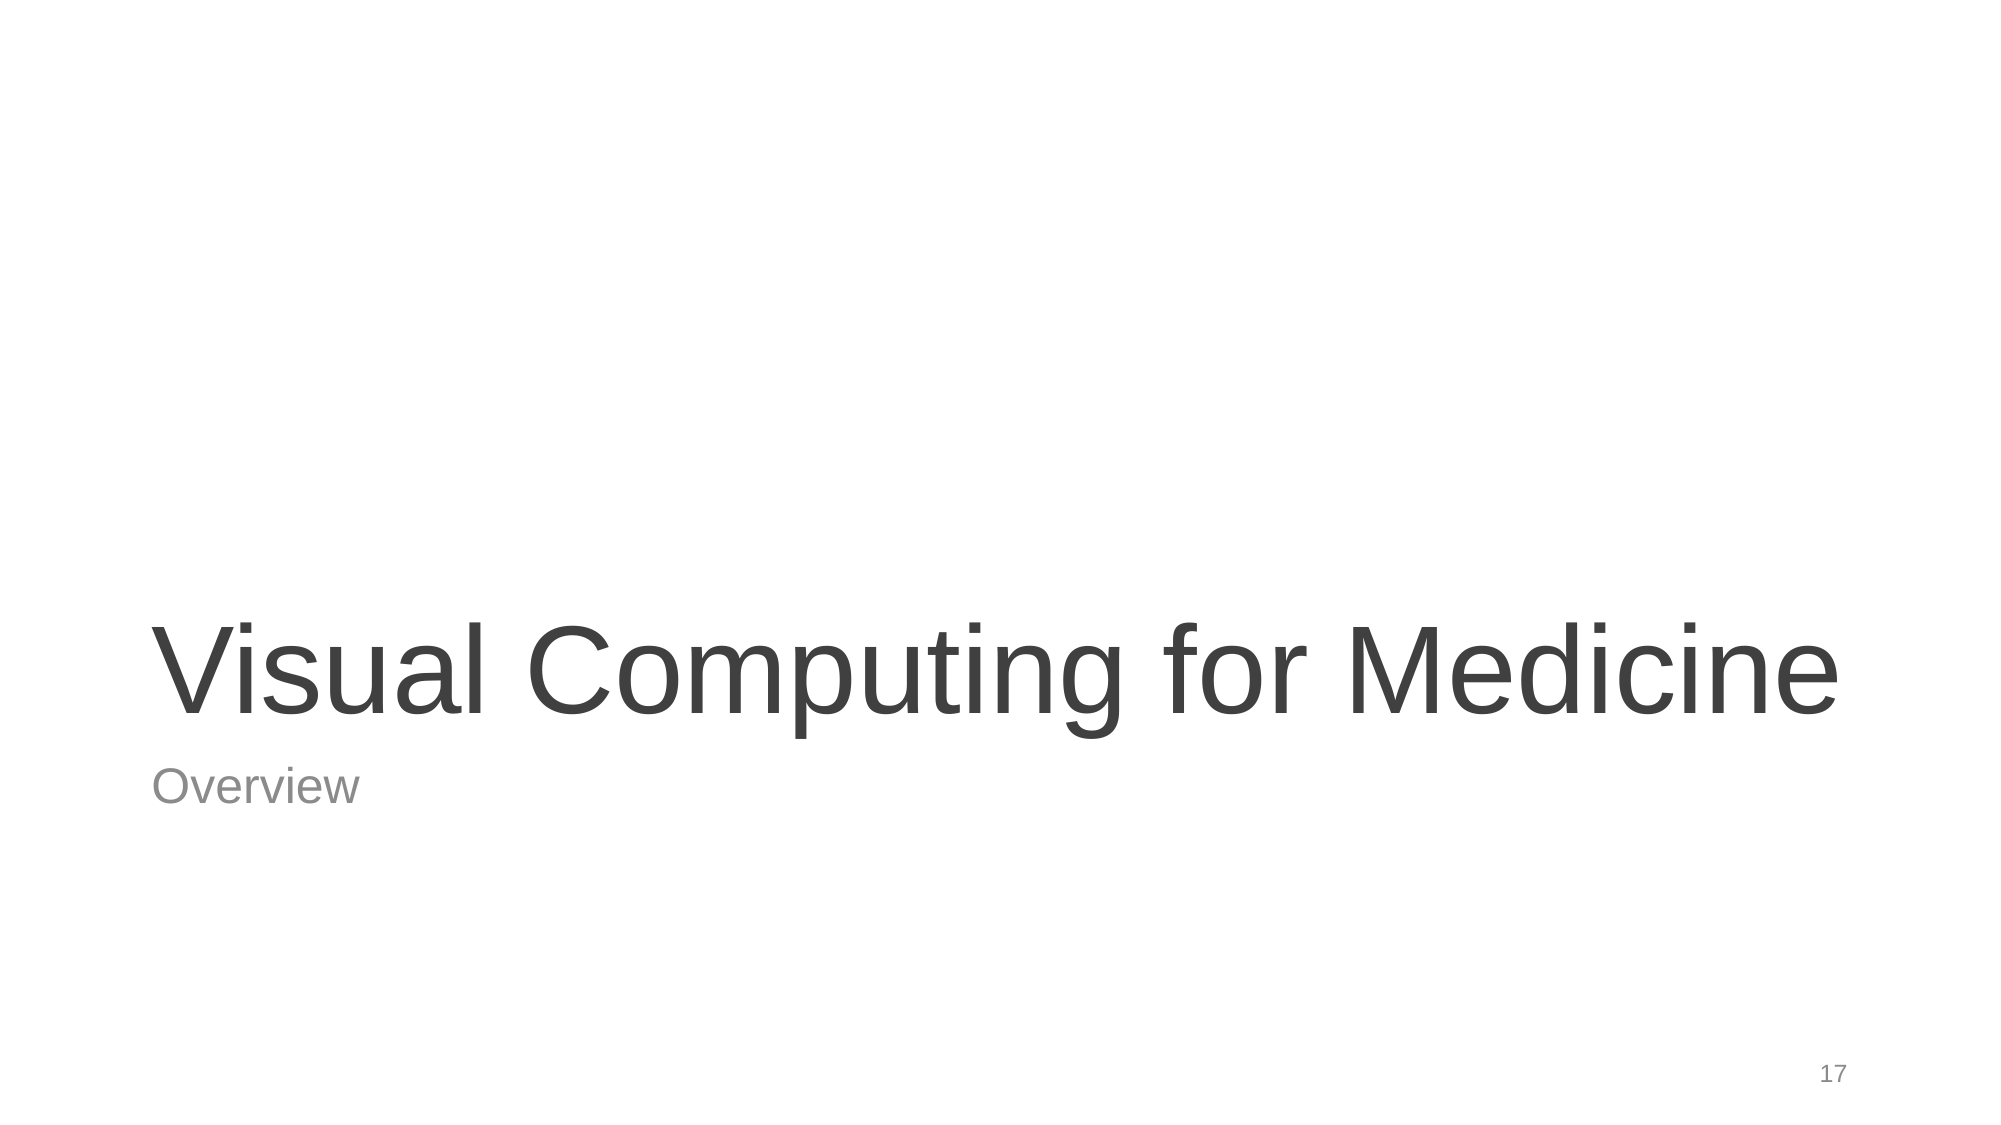

# Visual Computing for Medicine
Overview

17